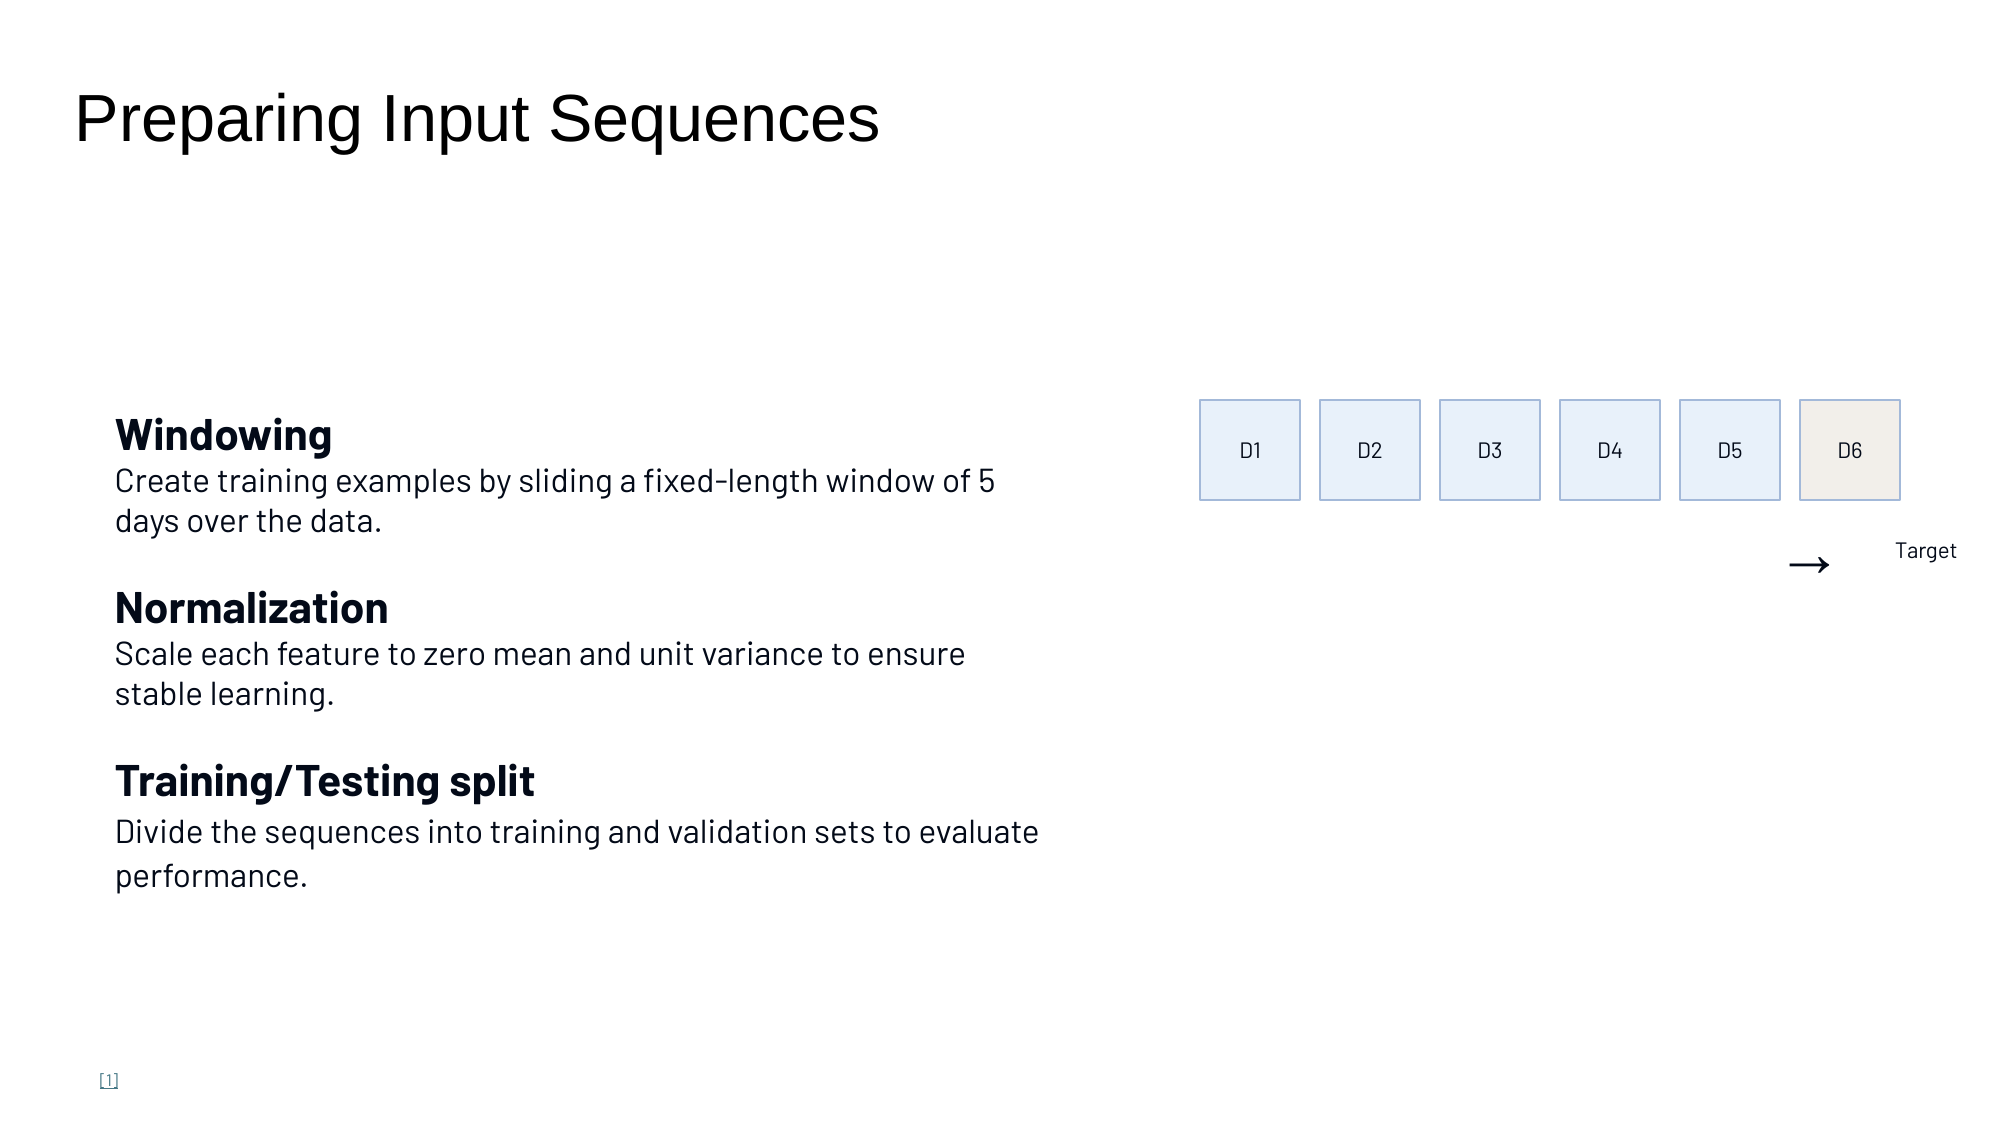

Preparing Input Sequences
Windowing
Create training examples by sliding a fixed‑length window of 5 days over the data.

Normalization
Scale each feature to zero mean and unit variance to ensure stable learning.

Training/Testing split
Divide the sequences into training and validation sets to evaluate performance.

D1

D2

D3

D4

D5

D6
→
Target
[1]